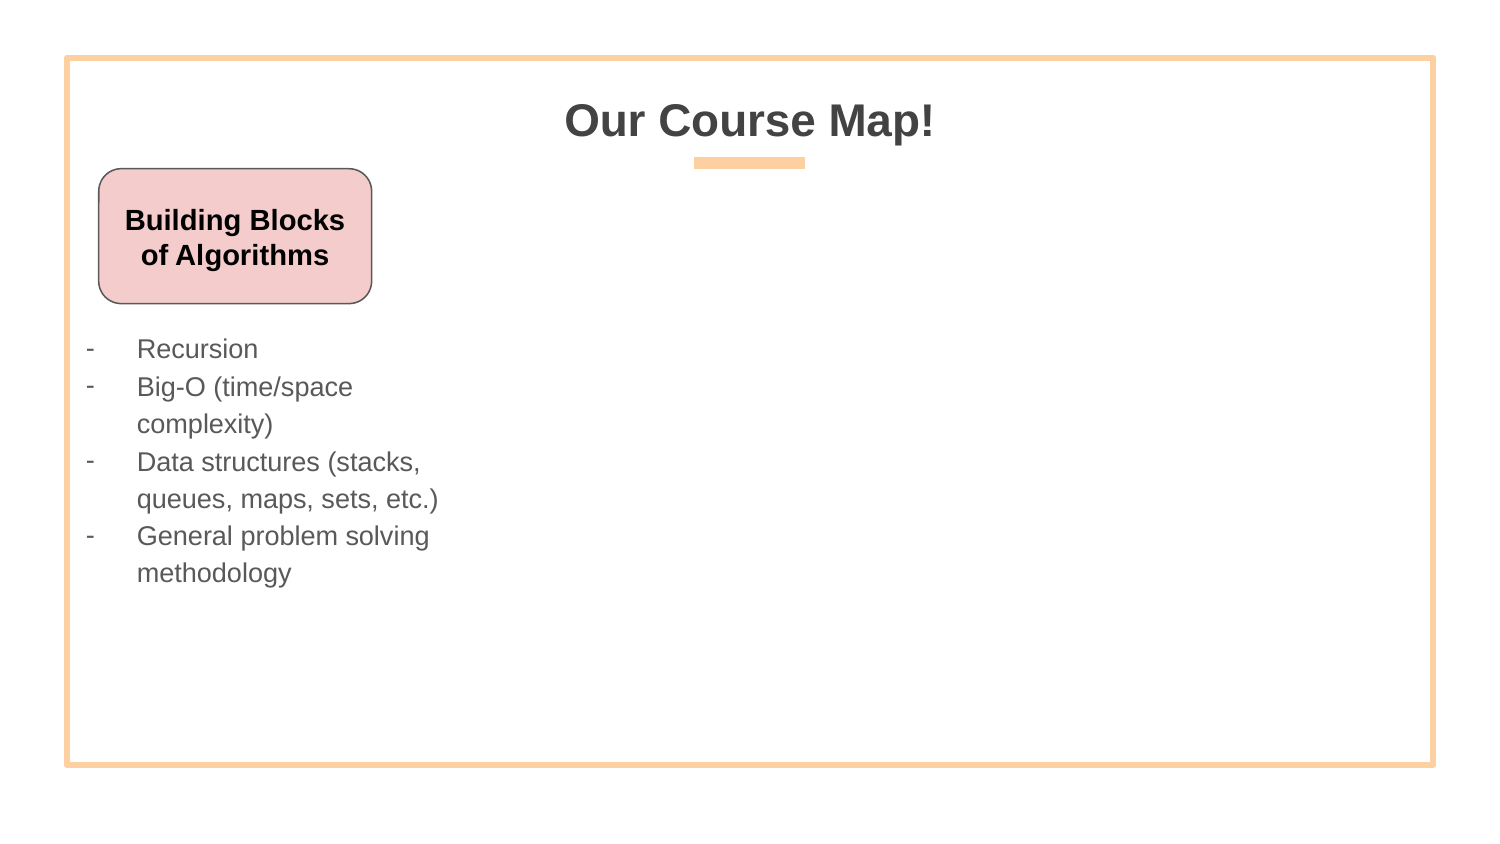

# Our Course Map!
Building Blocks of Algorithms
Recursion
Big-O (time/space complexity)
Data structures (stacks, queues, maps, sets, etc.)
General problem solving methodology